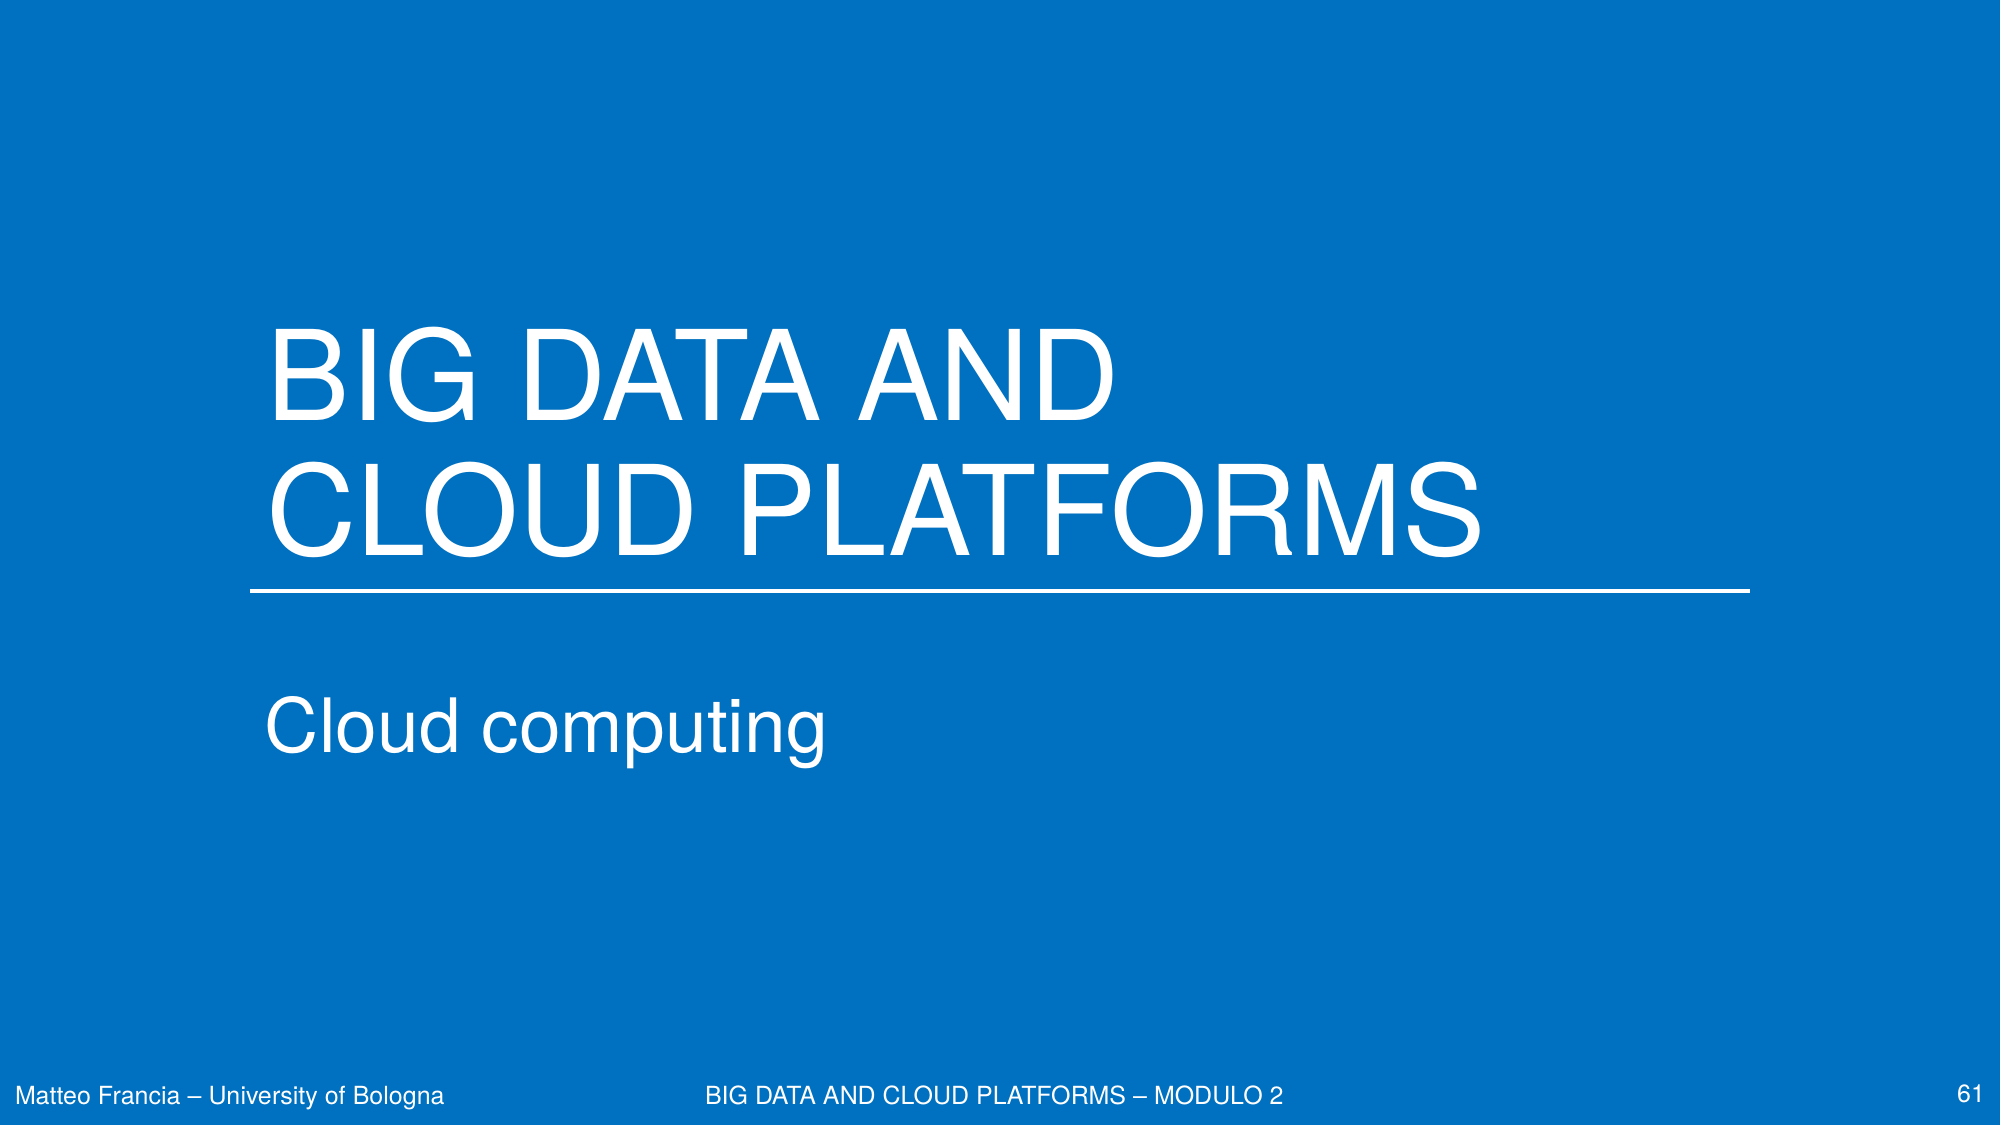

# BIG DATA AND CLOUD PLATFORMS
Cloud computing
Matteo Francia – University of Bologna
61